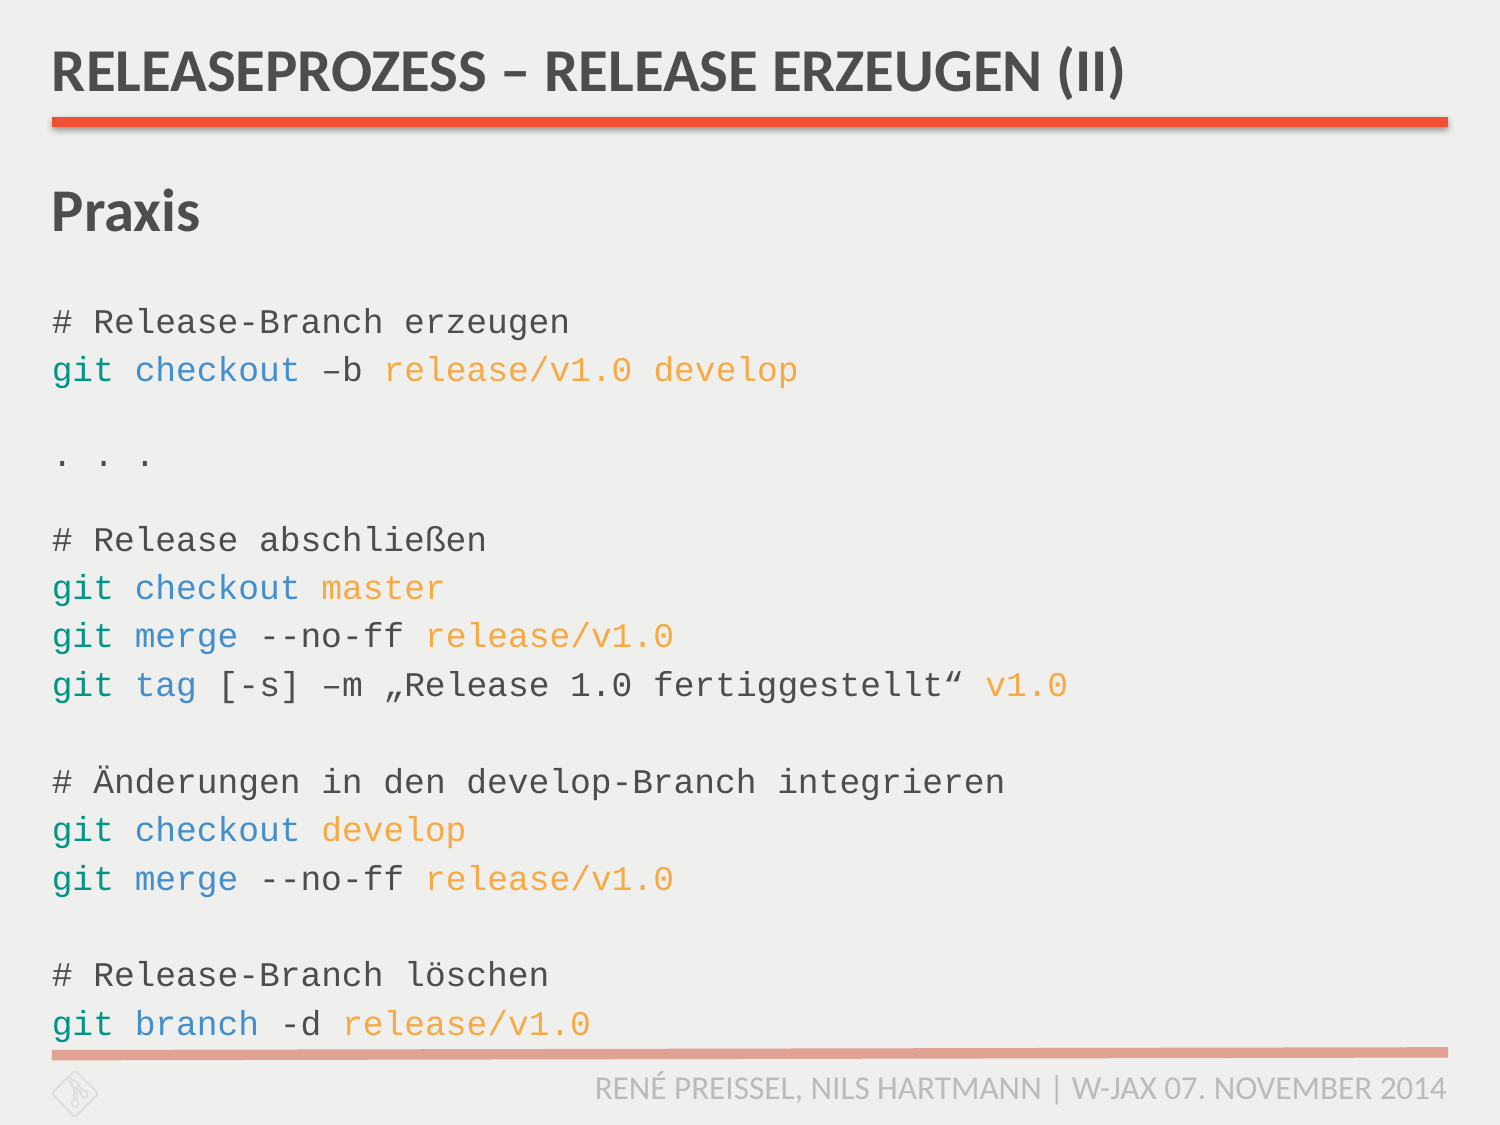

# RELEASEPROZESS – RELEASE ERZEUGEN (II)
Praxis

# Release-Branch erzeugen
git checkout –b release/v1.0 develop

. . .

# Release abschließen
git checkout master
git merge --no-ff release/v1.0
git tag [-s] –m „Release 1.0 fertiggestellt“ v1.0

# Änderungen in den develop-Branch integrieren
git checkout develop
git merge --no-ff release/v1.0

# Release-Branch löschen
git branch -d release/v1.0